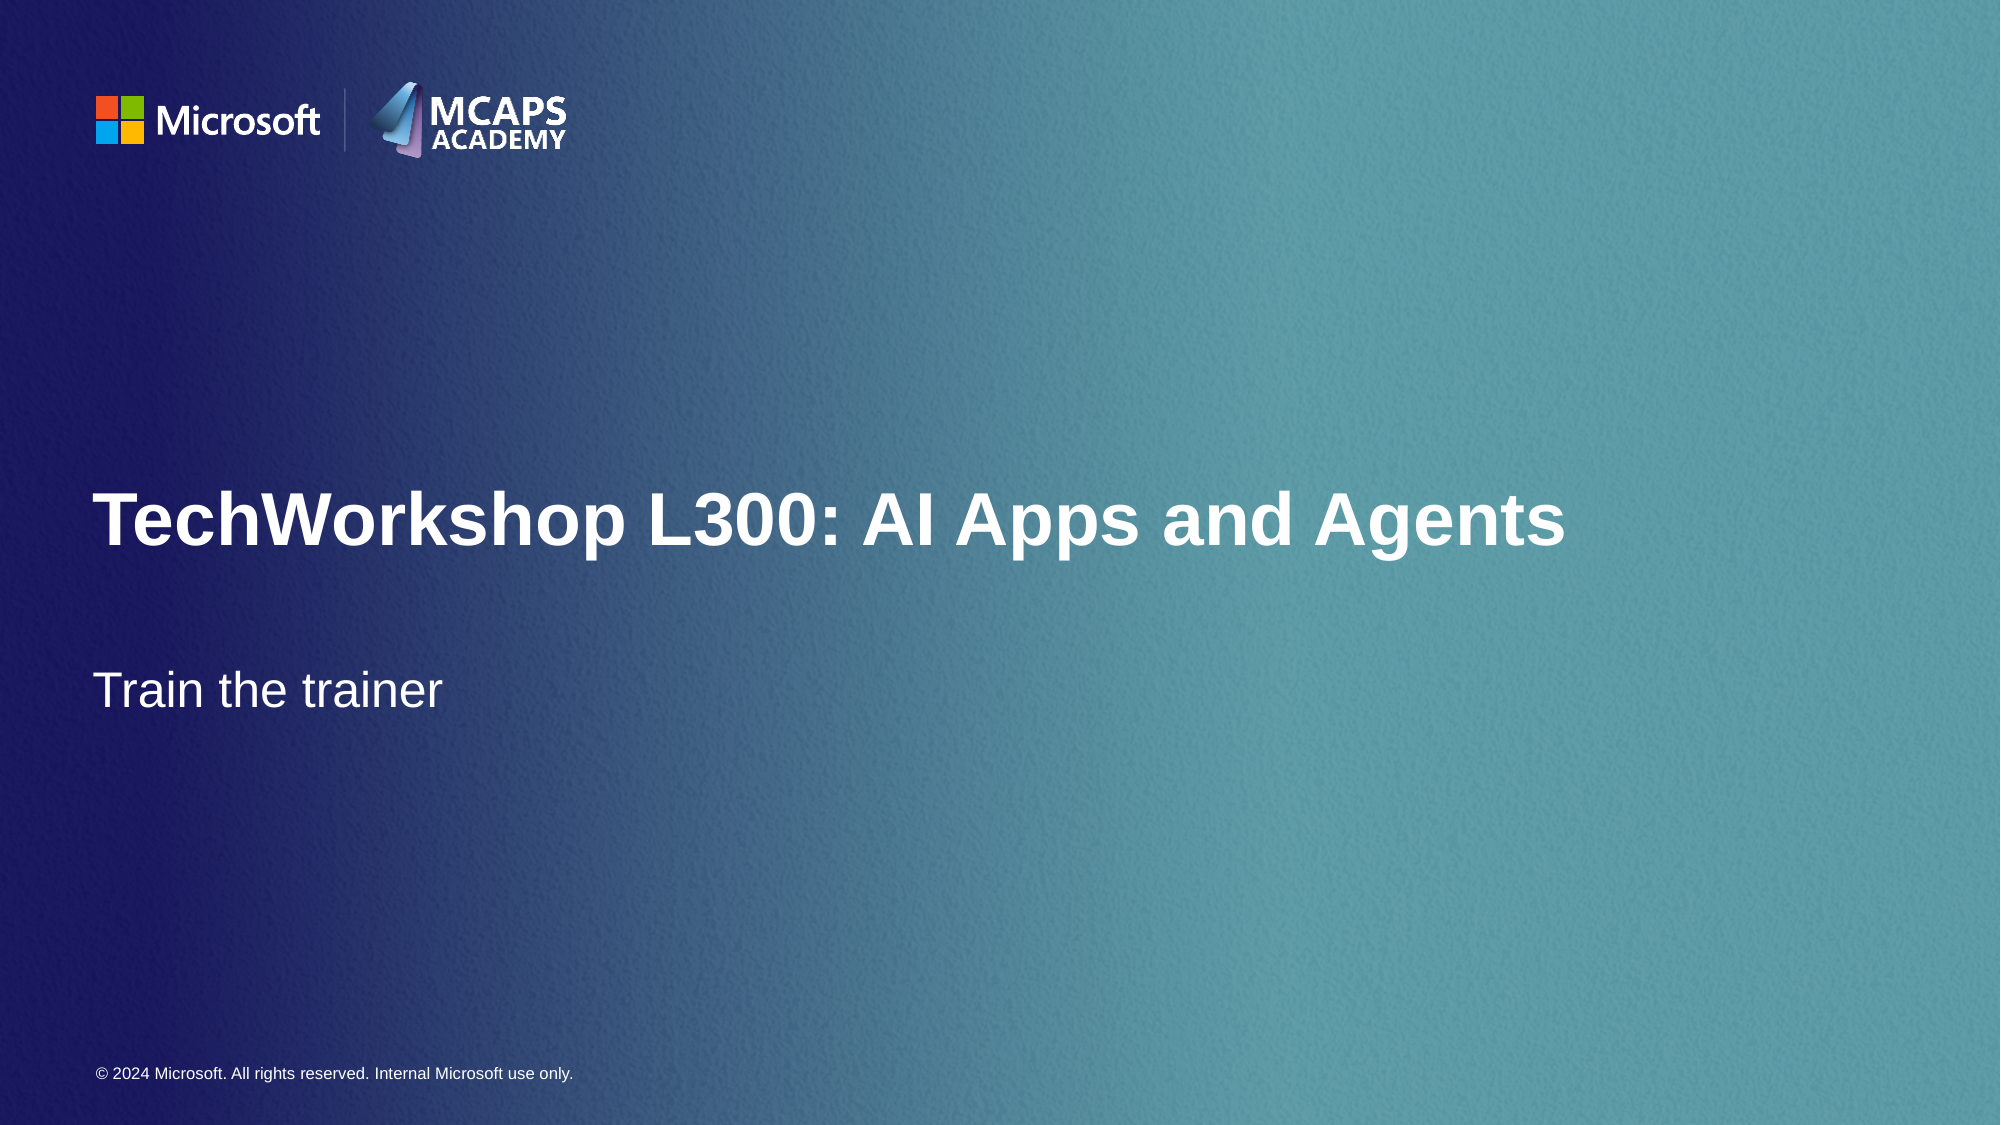

TechWorkshop L300: AI Apps and Agents
Train the trainer
© 2024 Microsoft. All rights reserved. Internal Microsoft use only.